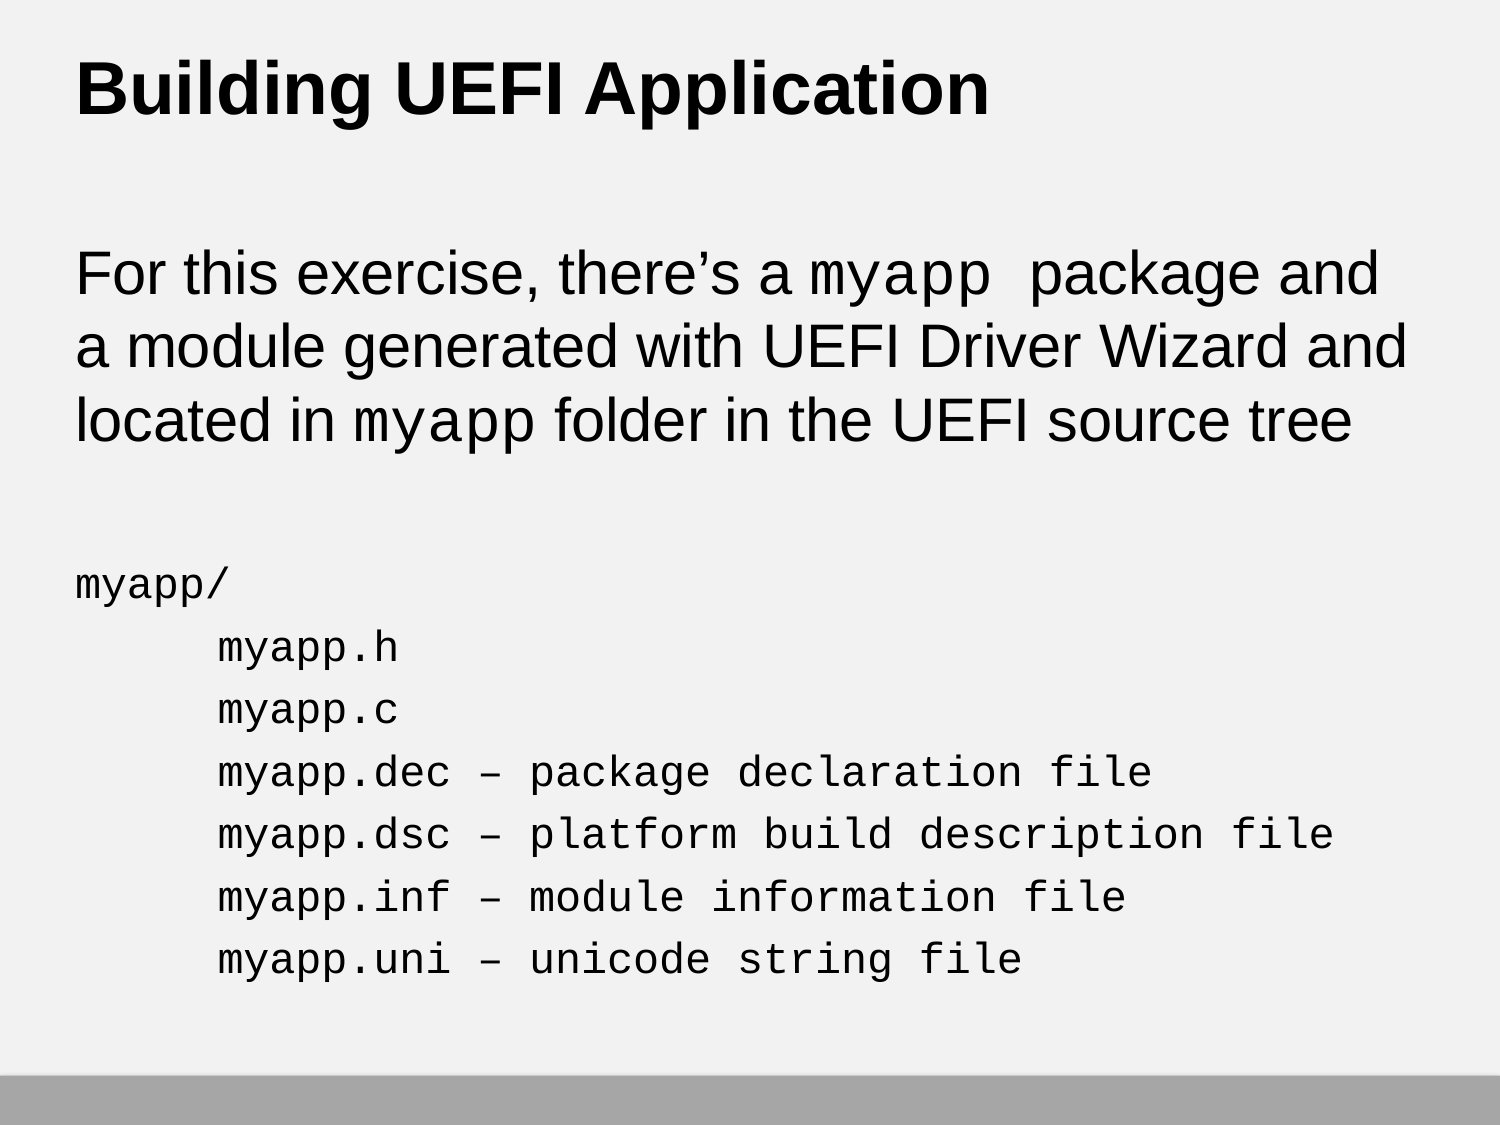

# Building UEFI Application
For this exercise, there’s a myapp package and a module generated with UEFI Driver Wizard and located in myapp folder in the UEFI source tree

myapp/
	myapp.h
	myapp.c
	myapp.dec – package declaration file
	myapp.dsc – platform build description file
	myapp.inf – module information file
	myapp.uni – unicode string file